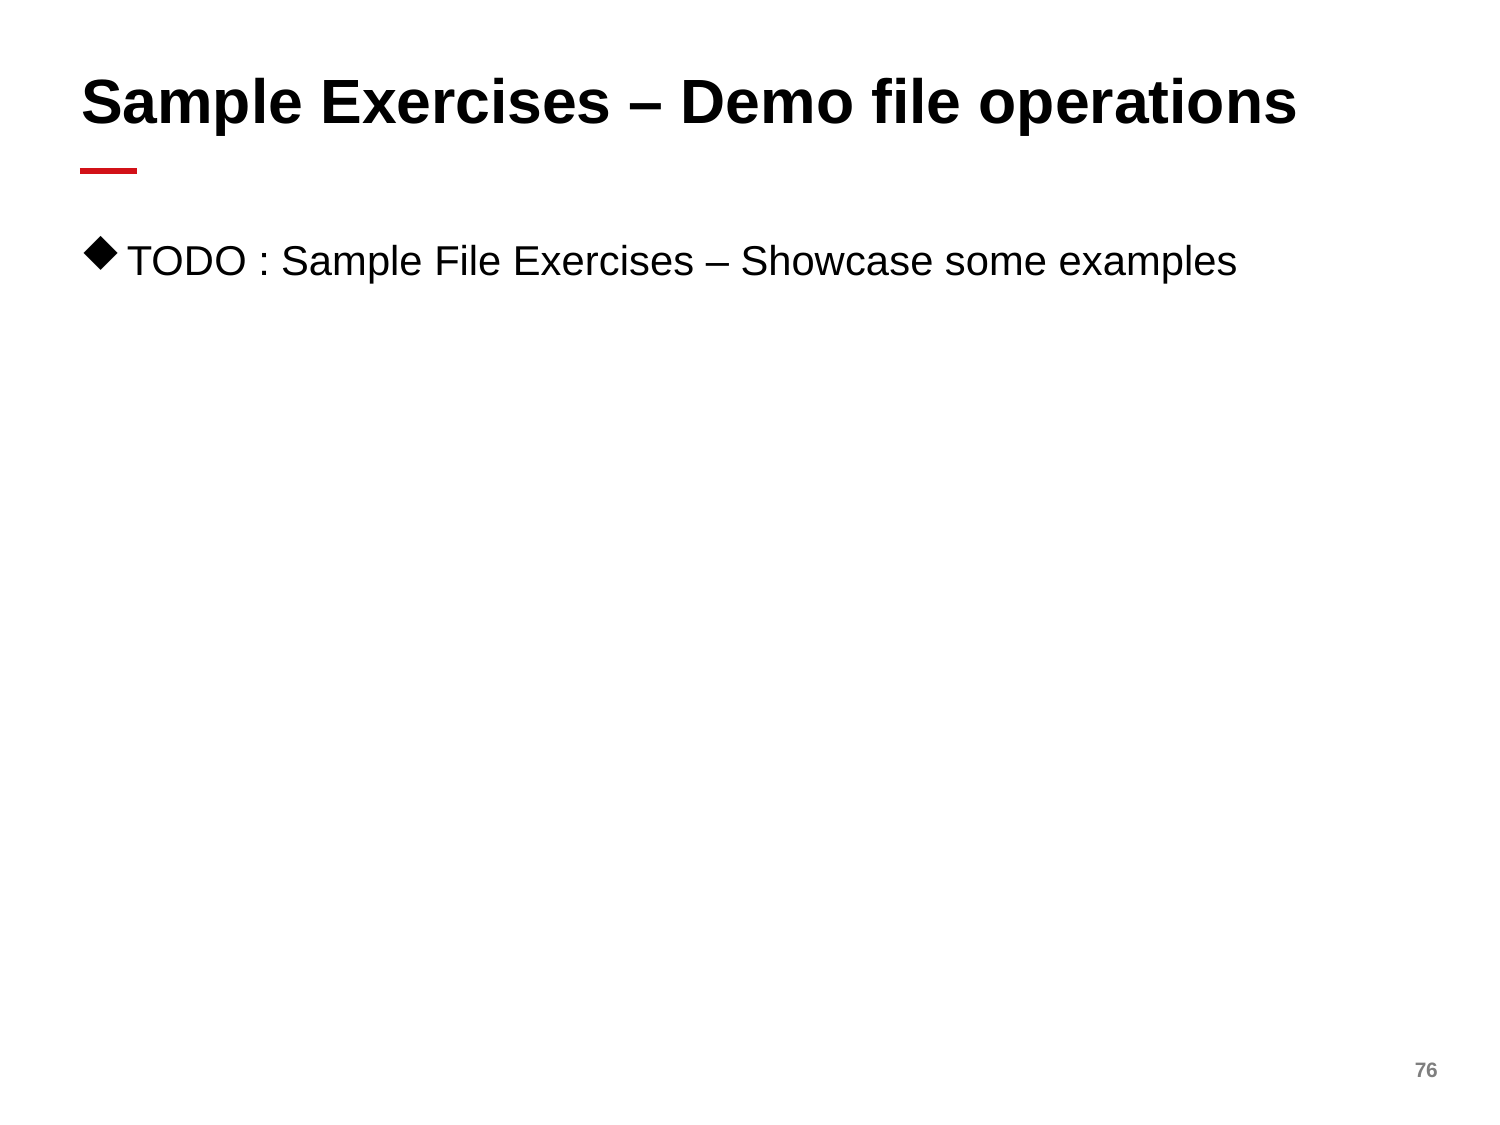

# Sample Exercises – Demo file operations
TODO : Sample File Exercises – Showcase some examples